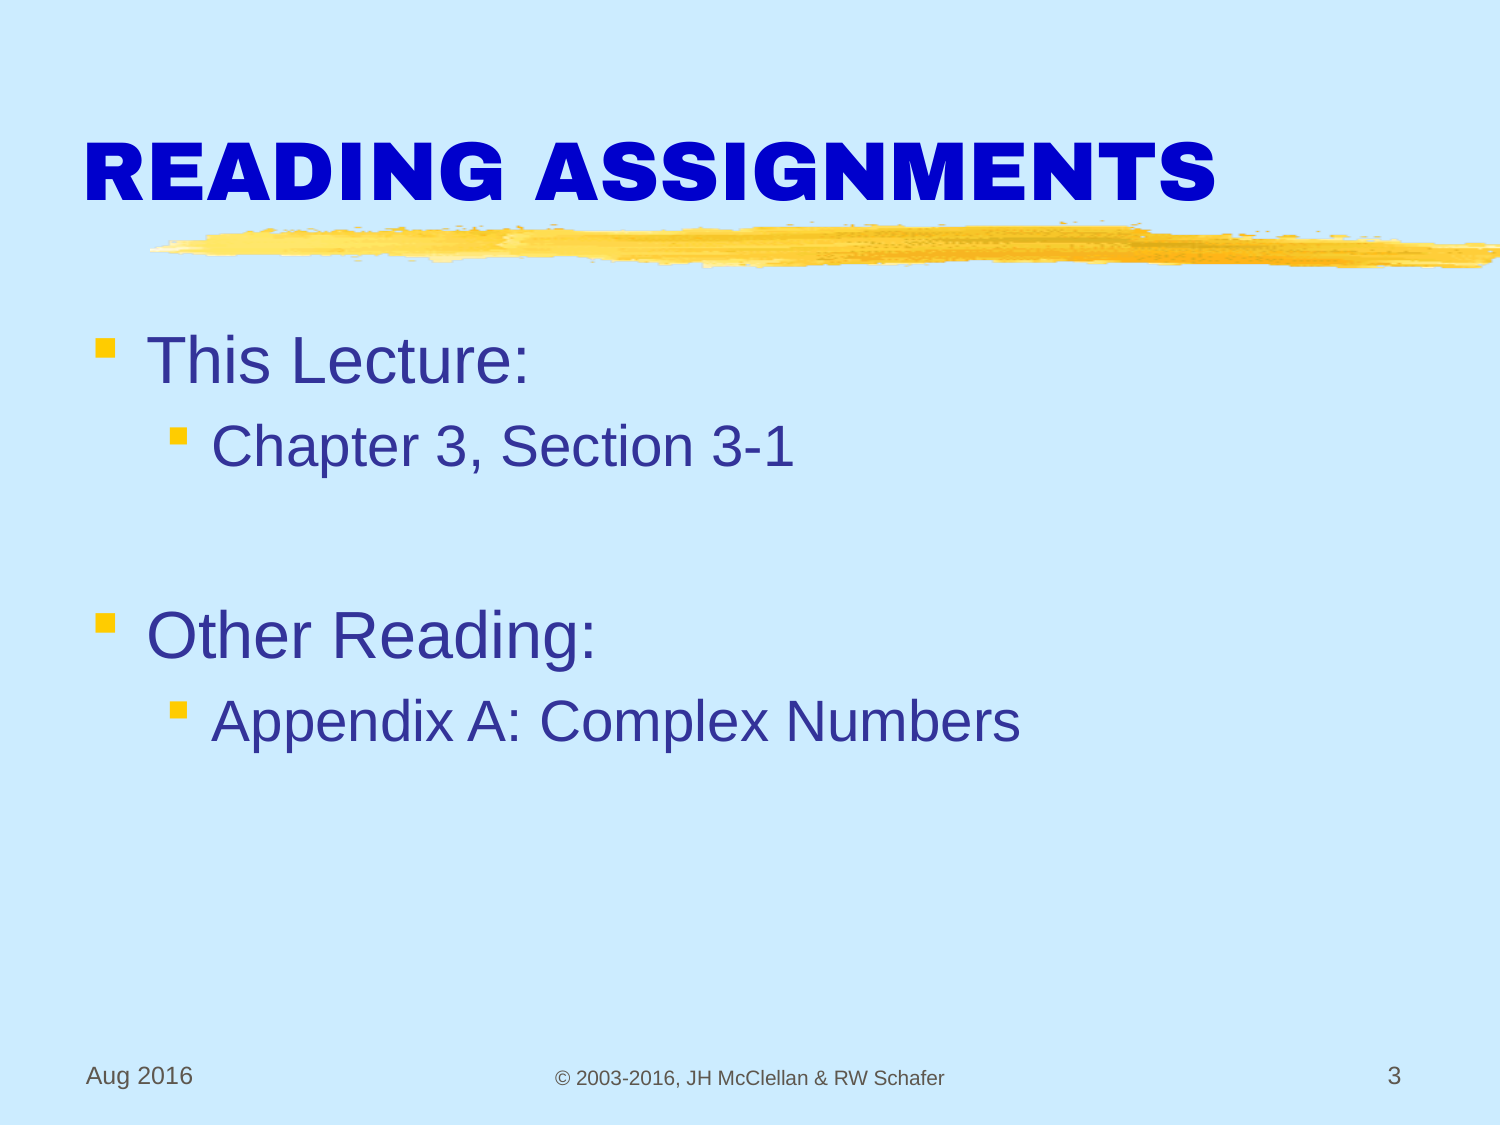

# READING ASSIGNMENTS
This Lecture:
Chapter 3, Section 3-1

Other Reading:
Appendix A: Complex Numbers

Aug 2016
© 2003-2016, JH McClellan & RW Schafer
3